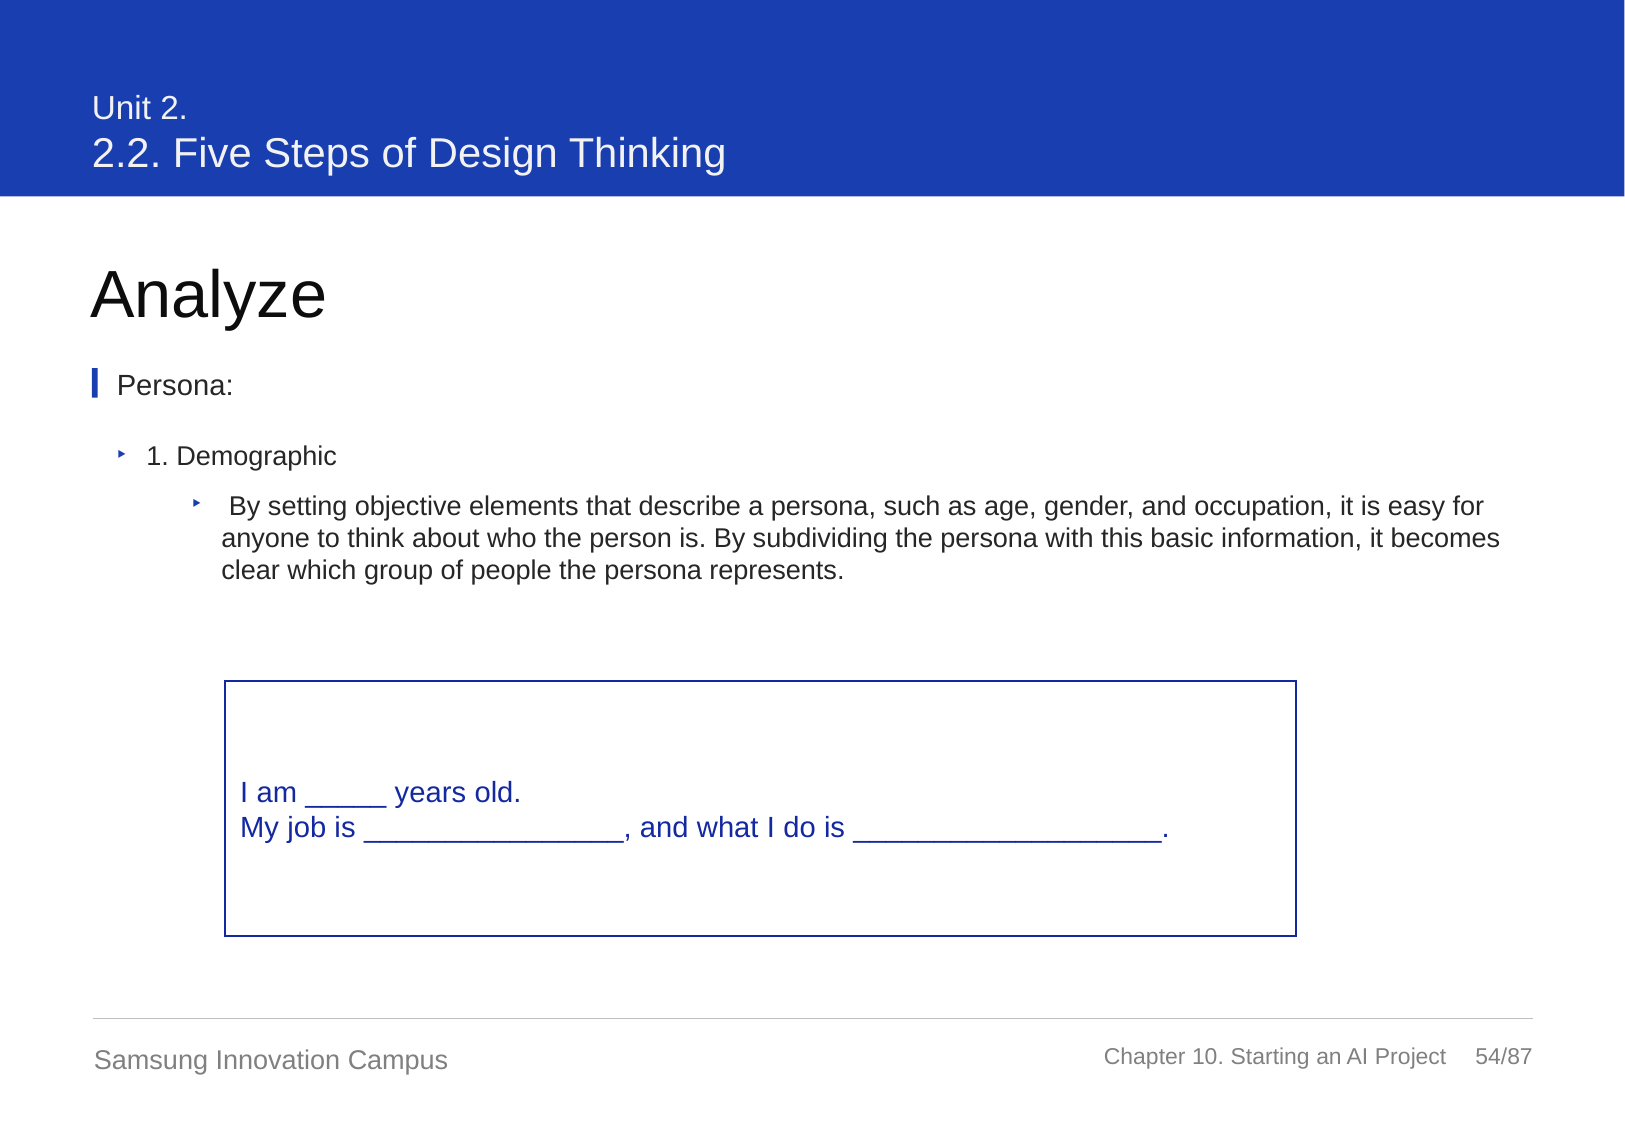

Unit 2.
2.2. Five Steps of Design Thinking
Analyze
Persona:

1. Demographic
 By setting objective elements that describe a persona, such as age, gender, and occupation, it is easy for anyone to think about who the person is. By subdividing the persona with this basic information, it becomes clear which group of people the persona represents.
I am _____ years old.
My job is ________________, and what I do is ___________________.